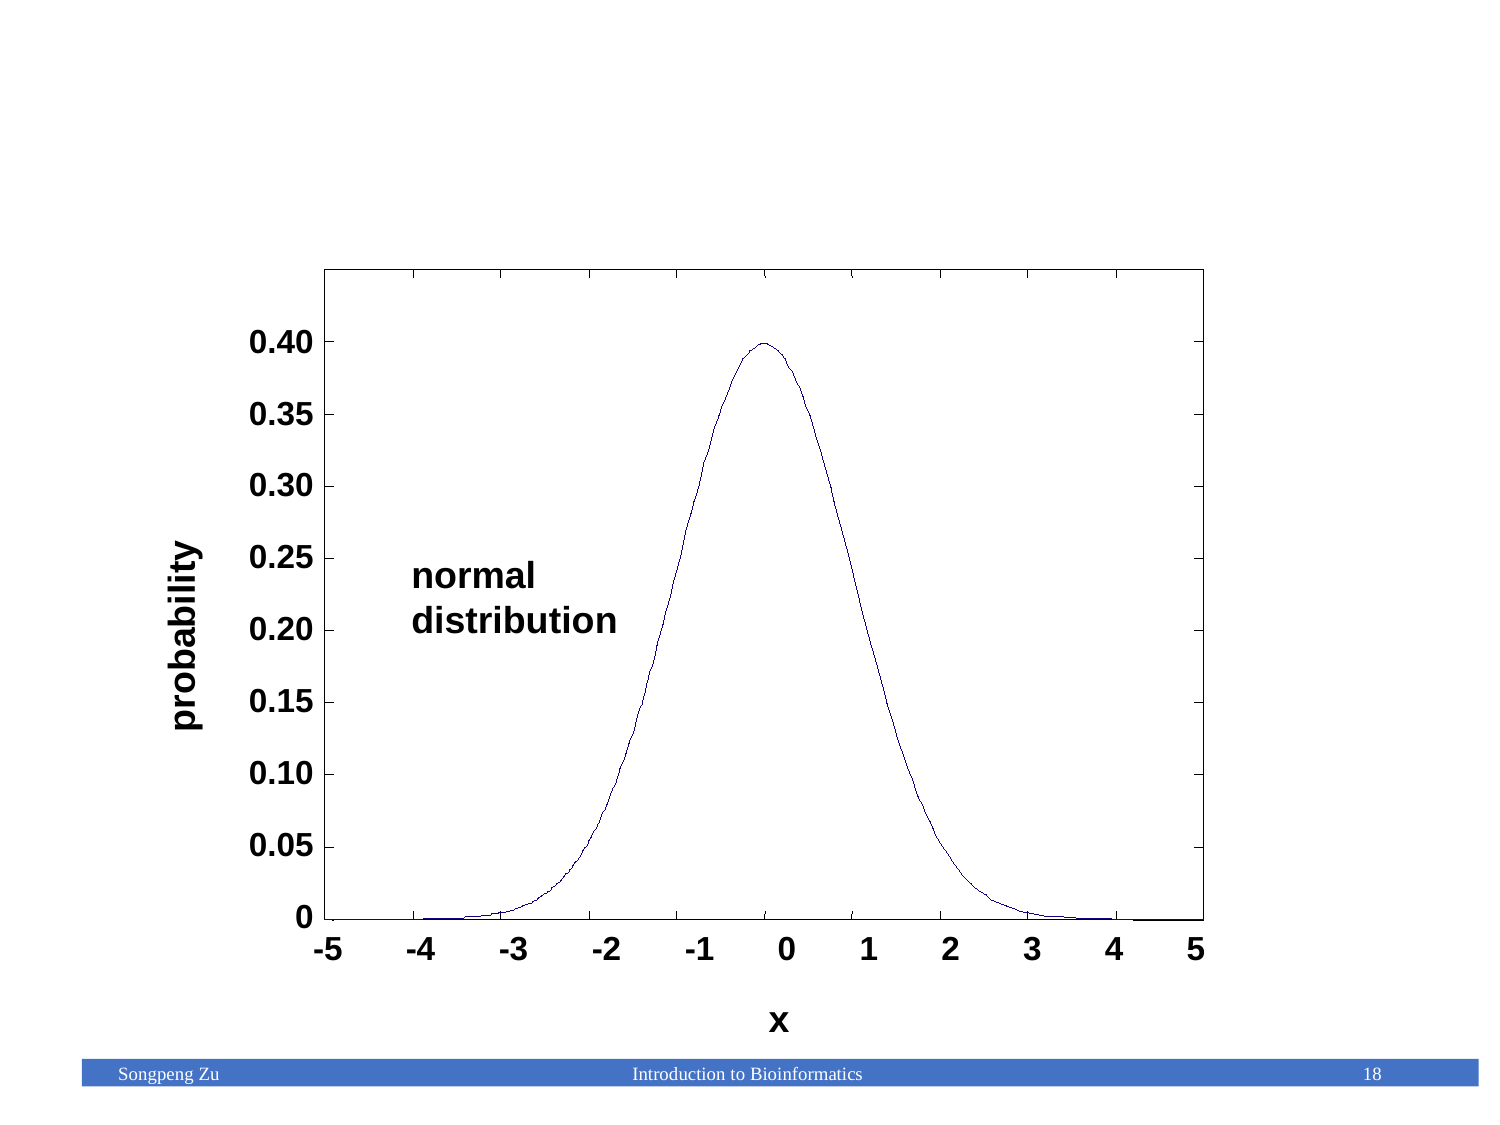

0.40

0.35

0.30

0.25
normal
distribution

probability
0.20

0.15

0.10

0.05

0

-5

-4
-3
-2
-1
0
1
2
3
4
5

x
Songpeng Zu
Introduction to Bioinformatics
18